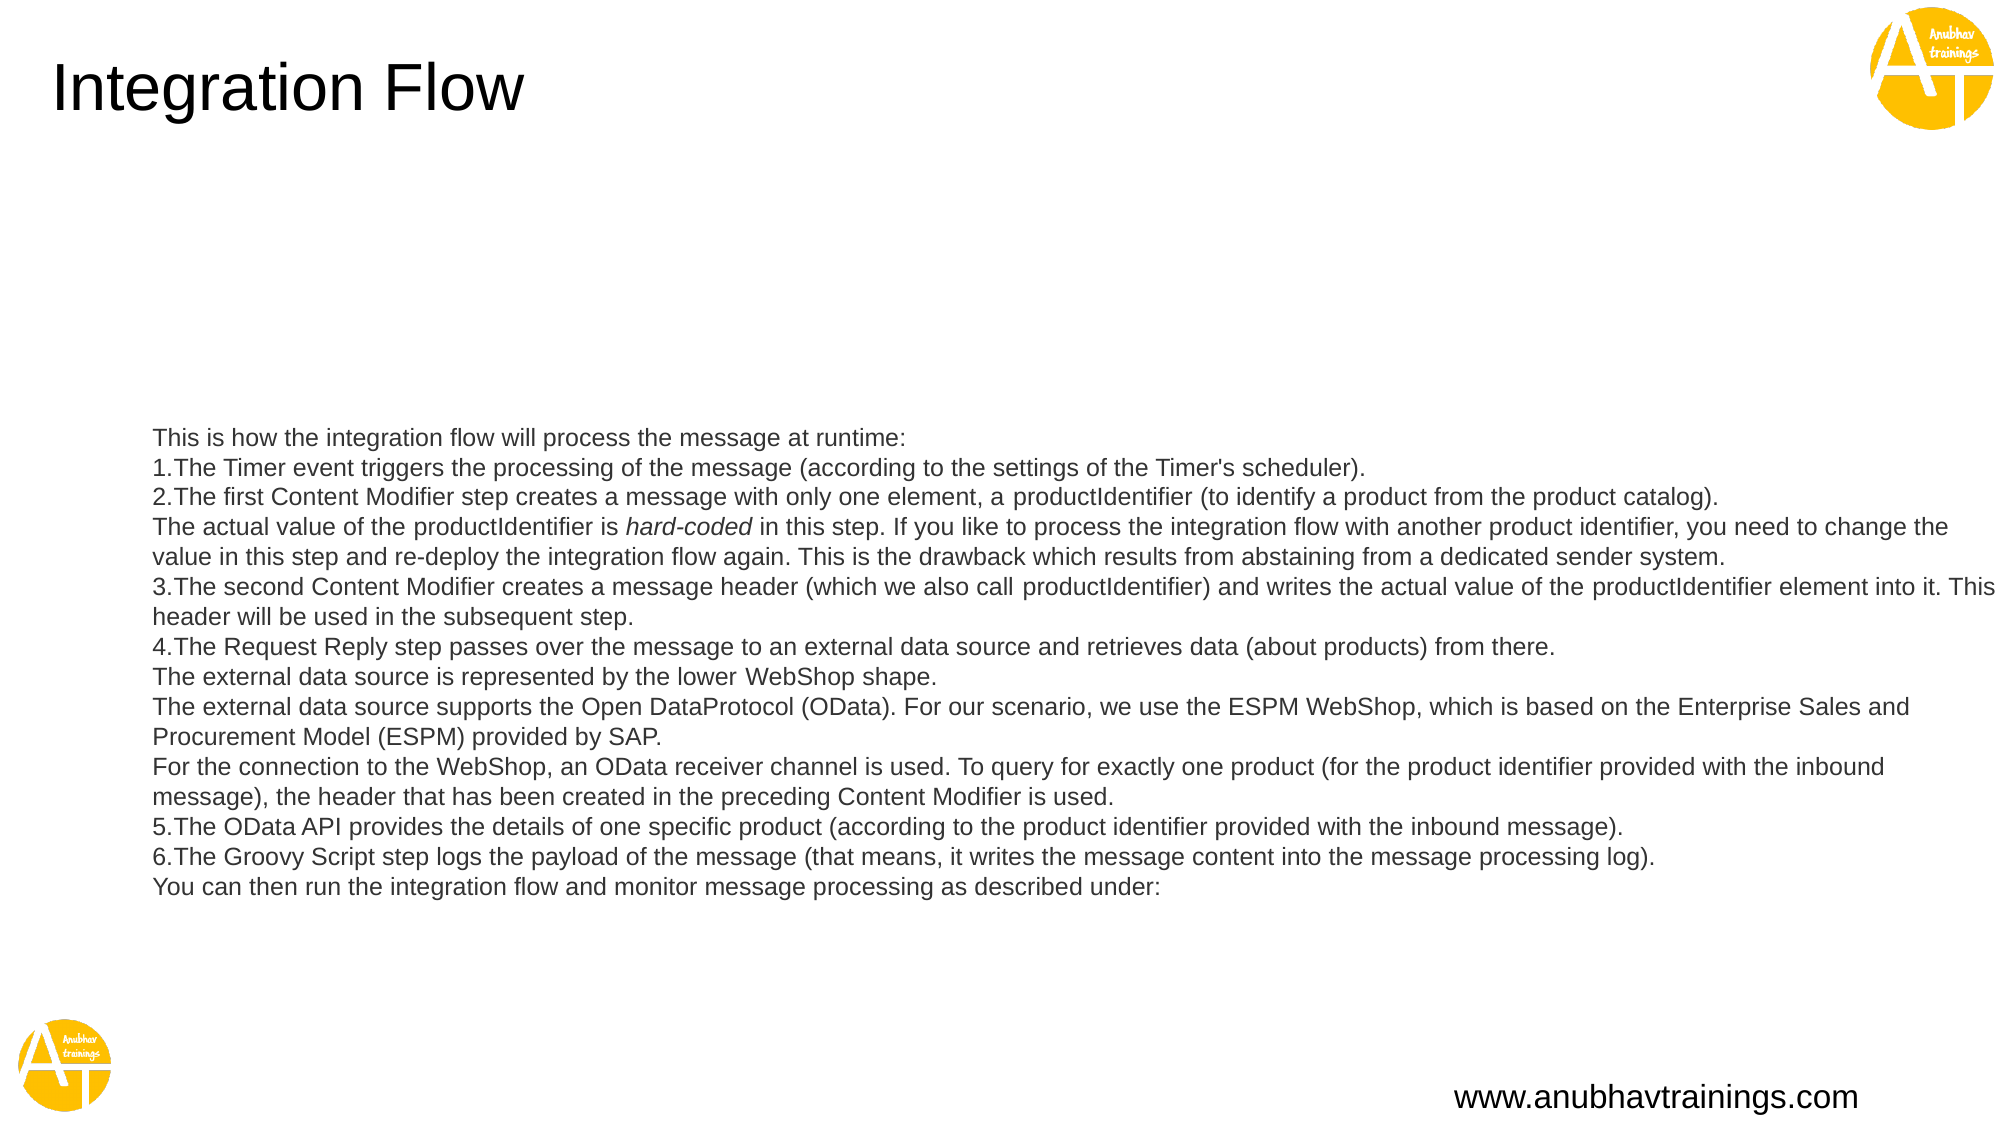

# Integration Flow
This is how the integration flow will process the message at runtime:
The Timer event triggers the processing of the message (according to the settings of the Timer's scheduler).
The first Content Modifier step creates a message with only one element, a productIdentifier (to identify a product from the product catalog).
The actual value of the productIdentifier is hard-coded in this step. If you like to process the integration flow with another product identifier, you need to change the value in this step and re-deploy the integration flow again. This is the drawback which results from abstaining from a dedicated sender system.
The second Content Modifier creates a message header (which we also call productIdentifier) and writes the actual value of the productIdentifier element into it. This header will be used in the subsequent step.
The Request Reply step passes over the message to an external data source and retrieves data (about products) from there.
The external data source is represented by the lower WebShop shape.
The external data source supports the Open DataProtocol (OData). For our scenario, we use the ESPM WebShop, which is based on the Enterprise Sales and Procurement Model (ESPM) provided by SAP.
For the connection to the WebShop, an OData receiver channel is used. To query for exactly one product (for the product identifier provided with the inbound message), the header that has been created in the preceding Content Modifier is used.
The OData API provides the details of one specific product (according to the product identifier provided with the inbound message).
The Groovy Script step logs the payload of the message (that means, it writes the message content into the message processing log).
You can then run the integration flow and monitor message processing as described under:
www.anubhavtrainings.com